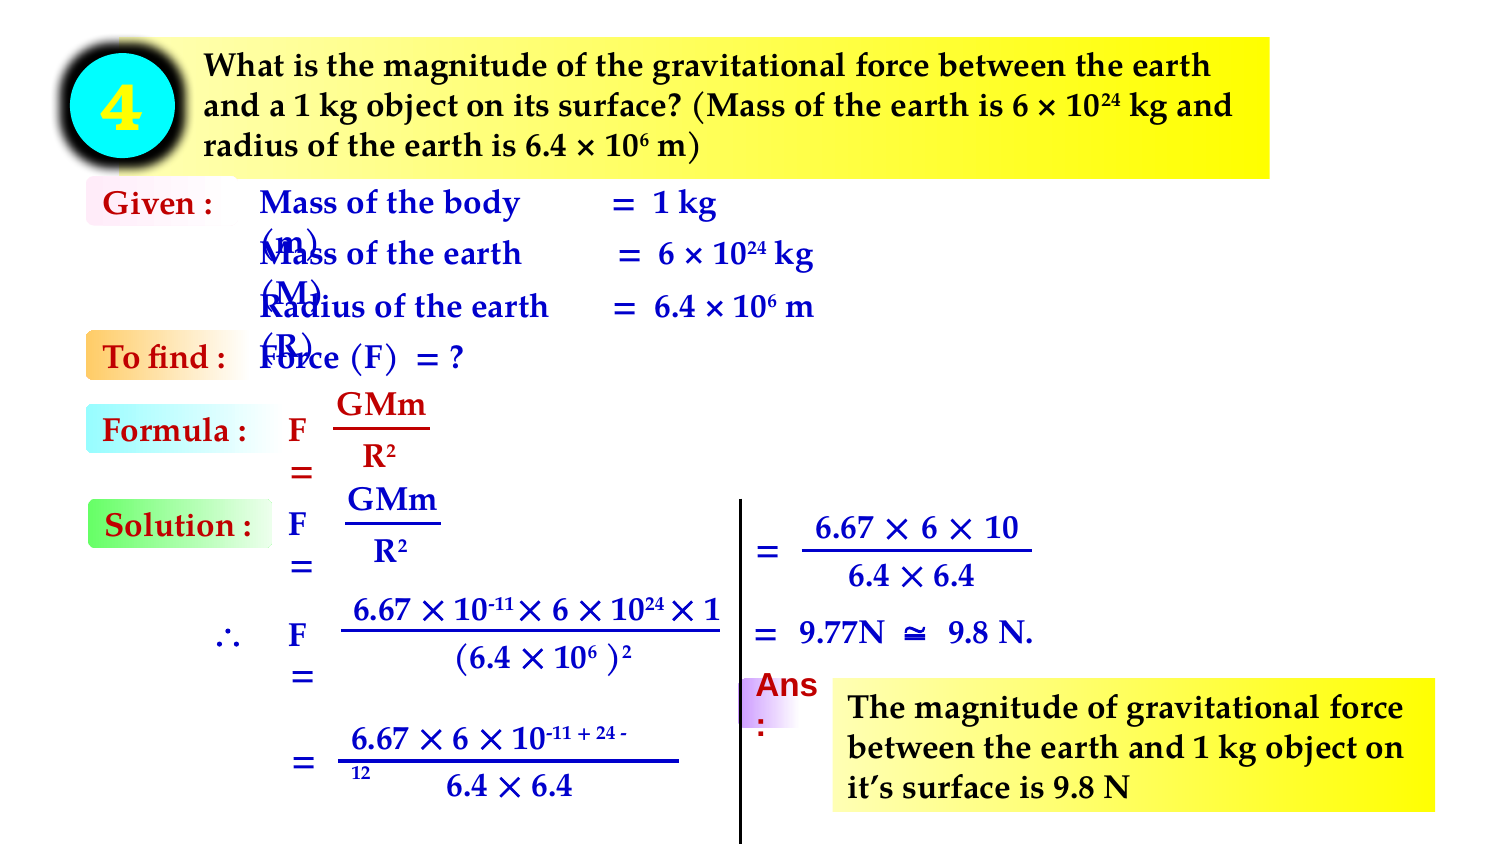

What is the magnitude of the gravitational force between the earth and a 1 kg object on its surface? (Mass of the earth is 6 × 1024 kg and radius of the earth is 6.4 × 106 m)

4
Mass of the body (m)
=  1 kg
Given :
Mass of the earth (M)
=  6 × 1024 kg
Radius of the earth (R)
=  6.4 × 106 m
Force (F)  = ?
To find :
GMm
R2
F  =
Formula :
GMm
R2
F  =
6.67
×
6
×
10
Solution :
=

    10-11 × 10+24 × 10-12
=  10-23+24
=  10
6.4 × 6.4
6.67 × 10-11
×
6 × 1024
× 1
=
9.77N
≅
9.8 N.
∴
F  =
(6.4 × 106 )2
Ans :
The magnitude of gravitational force between the earth and 1 kg object on it’s surface is 9.8 N
6.67 × 6 × 10-11 + 24 - 12
=
6.4 × 6.4